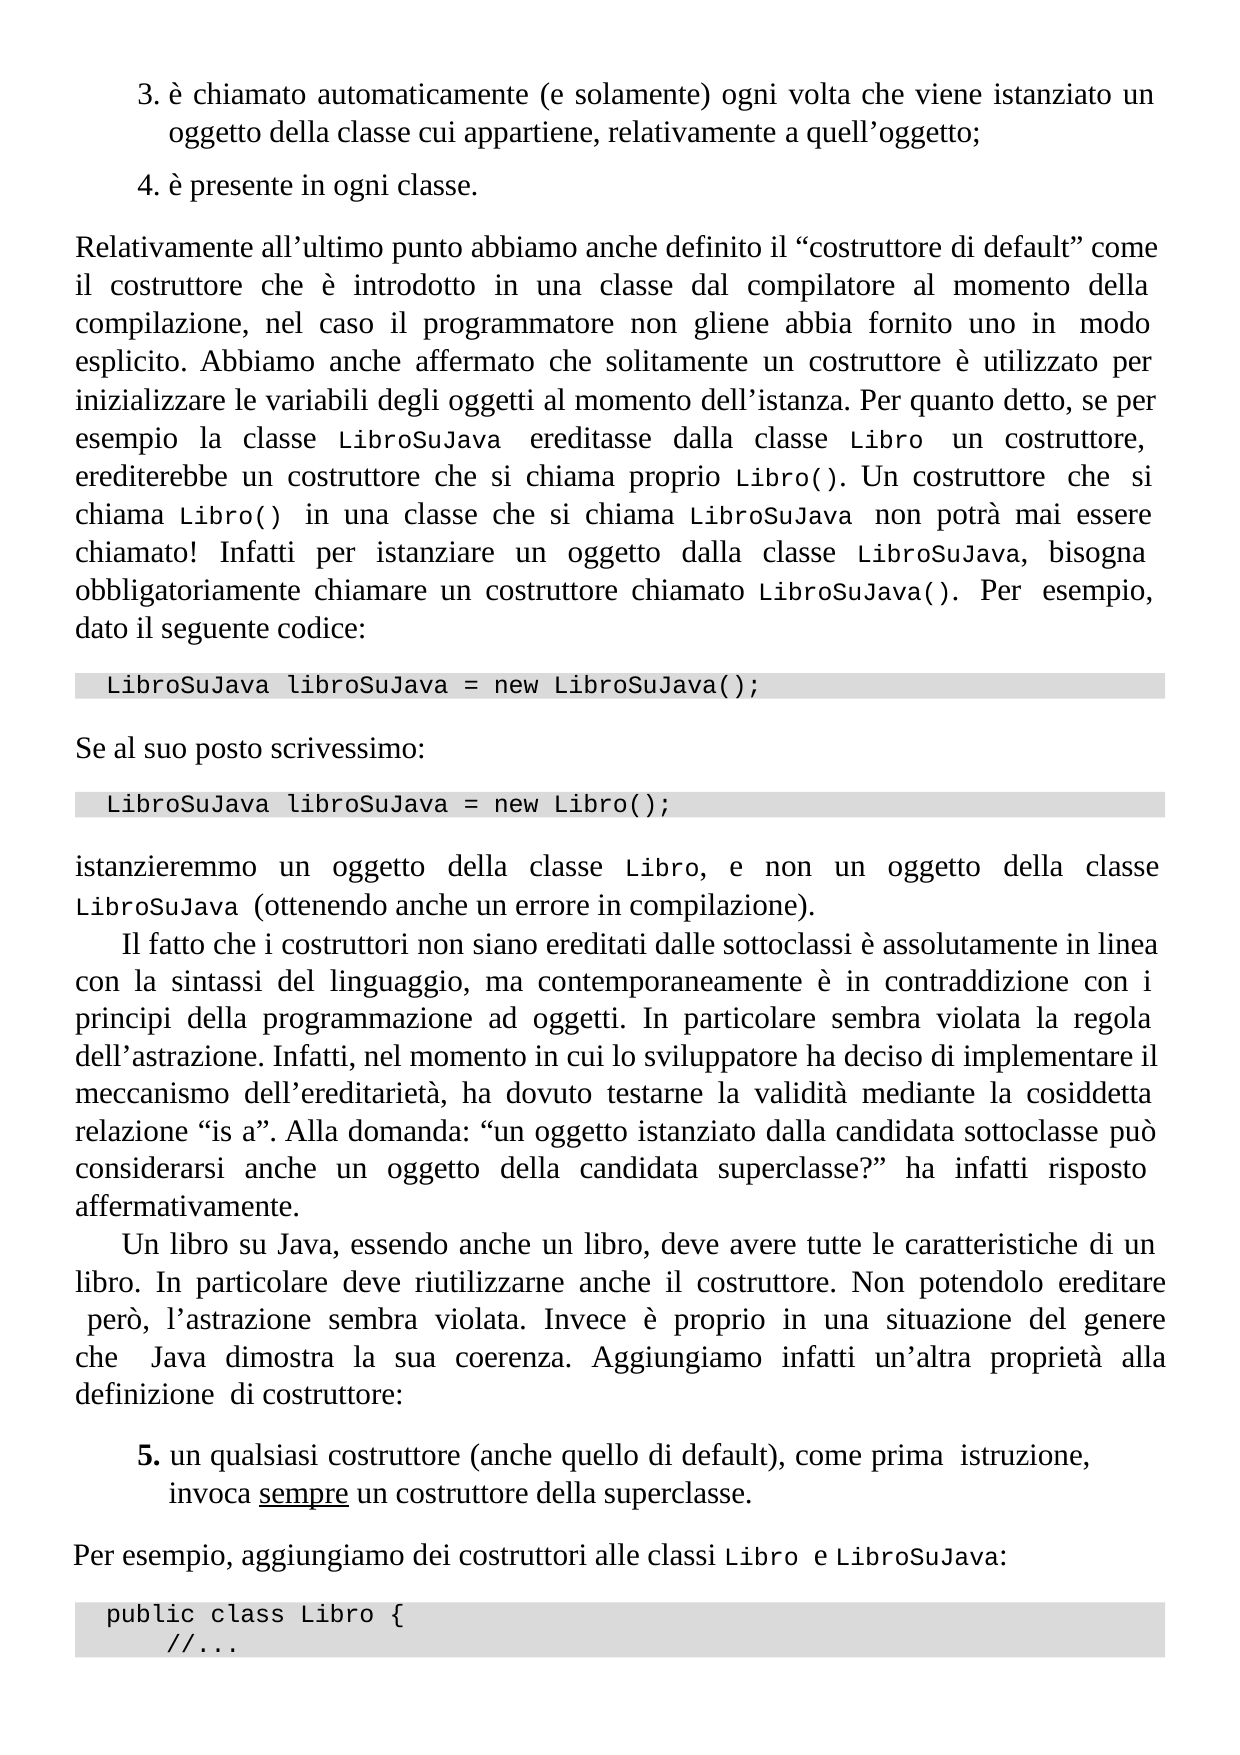

è chiamato automaticamente (e solamente) ogni volta che viene istanziato un  oggetto della classe cui appartiene, relativamente a quell’oggetto;
è presente in ogni classe.
Relativamente all’ultimo punto abbiamo anche definito il “costruttore di default” come  il costruttore che è introdotto in una classe dal compilatore al momento della  compilazione, nel caso il programmatore non gliene abbia fornito uno in modo  esplicito. Abbiamo anche affermato che solitamente un costruttore è utilizzato per  inizializzare le variabili degli oggetti al momento dell’istanza. Per quanto detto, se per  esempio la classe LibroSuJava ereditasse dalla classe Libro un costruttore,  erediterebbe un costruttore che si chiama proprio Libro(). Un costruttore che si  chiama Libro() in una classe che si chiama LibroSuJava non potrà mai essere  chiamato! Infatti per istanziare un oggetto dalla classe LibroSuJava, bisogna  obbligatoriamente chiamare un costruttore chiamato LibroSuJava(). Per esempio,  dato il seguente codice:
LibroSuJava libroSuJava = new LibroSuJava();
Se al suo posto scrivessimo:
LibroSuJava libroSuJava = new Libro();
istanzieremmo un oggetto della classe Libro, e non un oggetto della classe
LibroSuJava (ottenendo anche un errore in compilazione).
Il fatto che i costruttori non siano ereditati dalle sottoclassi è assolutamente in linea  con la sintassi del linguaggio, ma contemporaneamente è in contraddizione con i  principi della programmazione ad oggetti. In particolare sembra violata la regola  dell’astrazione. Infatti, nel momento in cui lo sviluppatore ha deciso di implementare il  meccanismo dell’ereditarietà, ha dovuto testarne la validità mediante la cosiddetta  relazione “is a”. Alla domanda: “un oggetto istanziato dalla candidata sottoclasse può  considerarsi anche un oggetto della candidata superclasse?” ha infatti risposto  affermativamente.
Un libro su Java, essendo anche un libro, deve avere tutte le caratteristiche di un  libro. In particolare deve riutilizzarne anche il costruttore. Non potendolo ereditare  però, l’astrazione sembra violata. Invece è proprio in una situazione del genere che  Java dimostra la sua coerenza. Aggiungiamo infatti un’altra proprietà alla definizione  di costruttore:
5. un qualsiasi costruttore (anche quello di default), come prima istruzione,  invoca sempre un costruttore della superclasse.
Per esempio, aggiungiamo dei costruttori alle classi Libro e LibroSuJava:
public class Libro {
//...